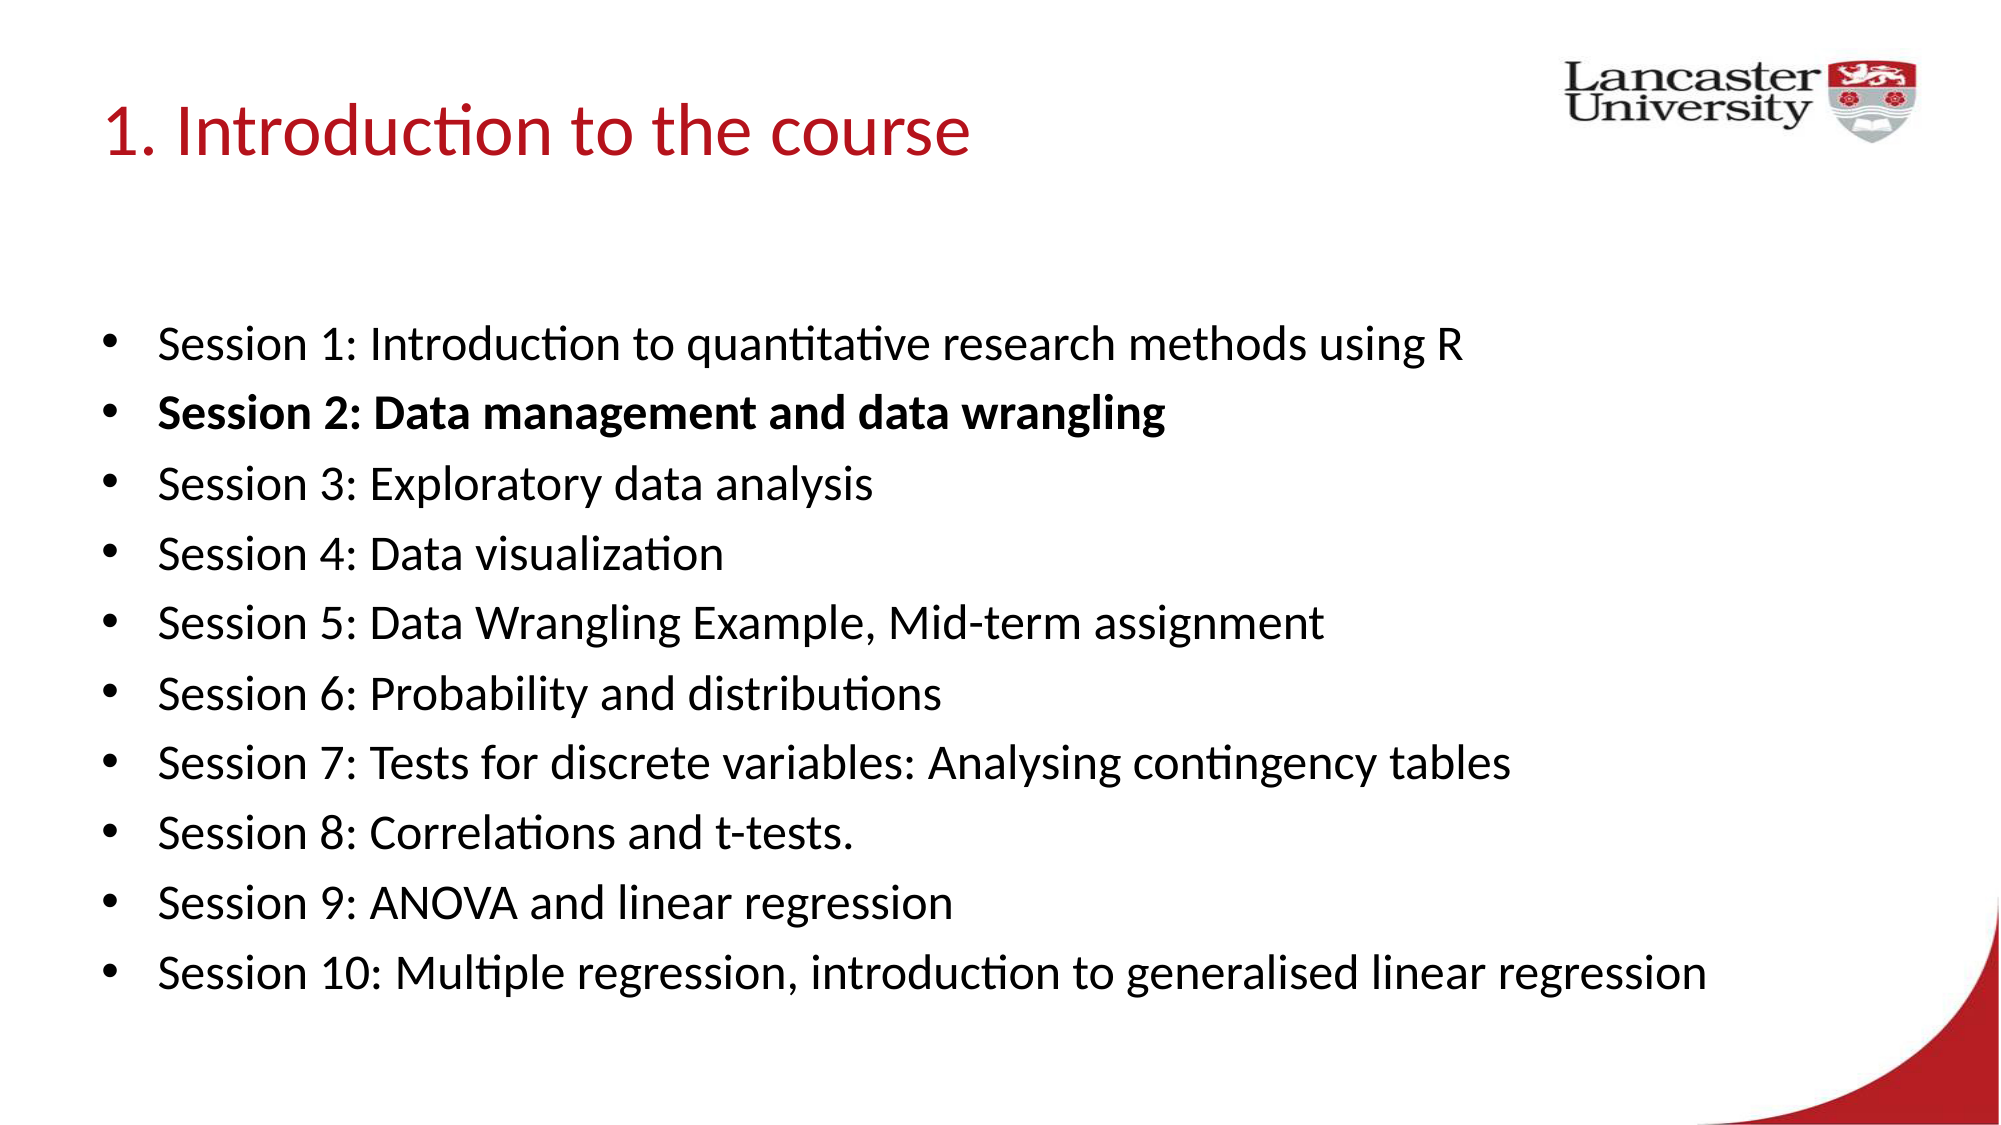

# 1. Introduction to the course
Session 1: Introduction to quantitative research methods using R
Session 2: Data management and data wrangling
Session 3: Exploratory data analysis
Session 4: Data visualization
Session 5: Data Wrangling Example, Mid-term assignment
Session 6: Probability and distributions
Session 7: Tests for discrete variables: Analysing contingency tables
Session 8: Correlations and t-tests.
Session 9: ANOVA and linear regression
Session 10: Multiple regression, introduction to generalised linear regression